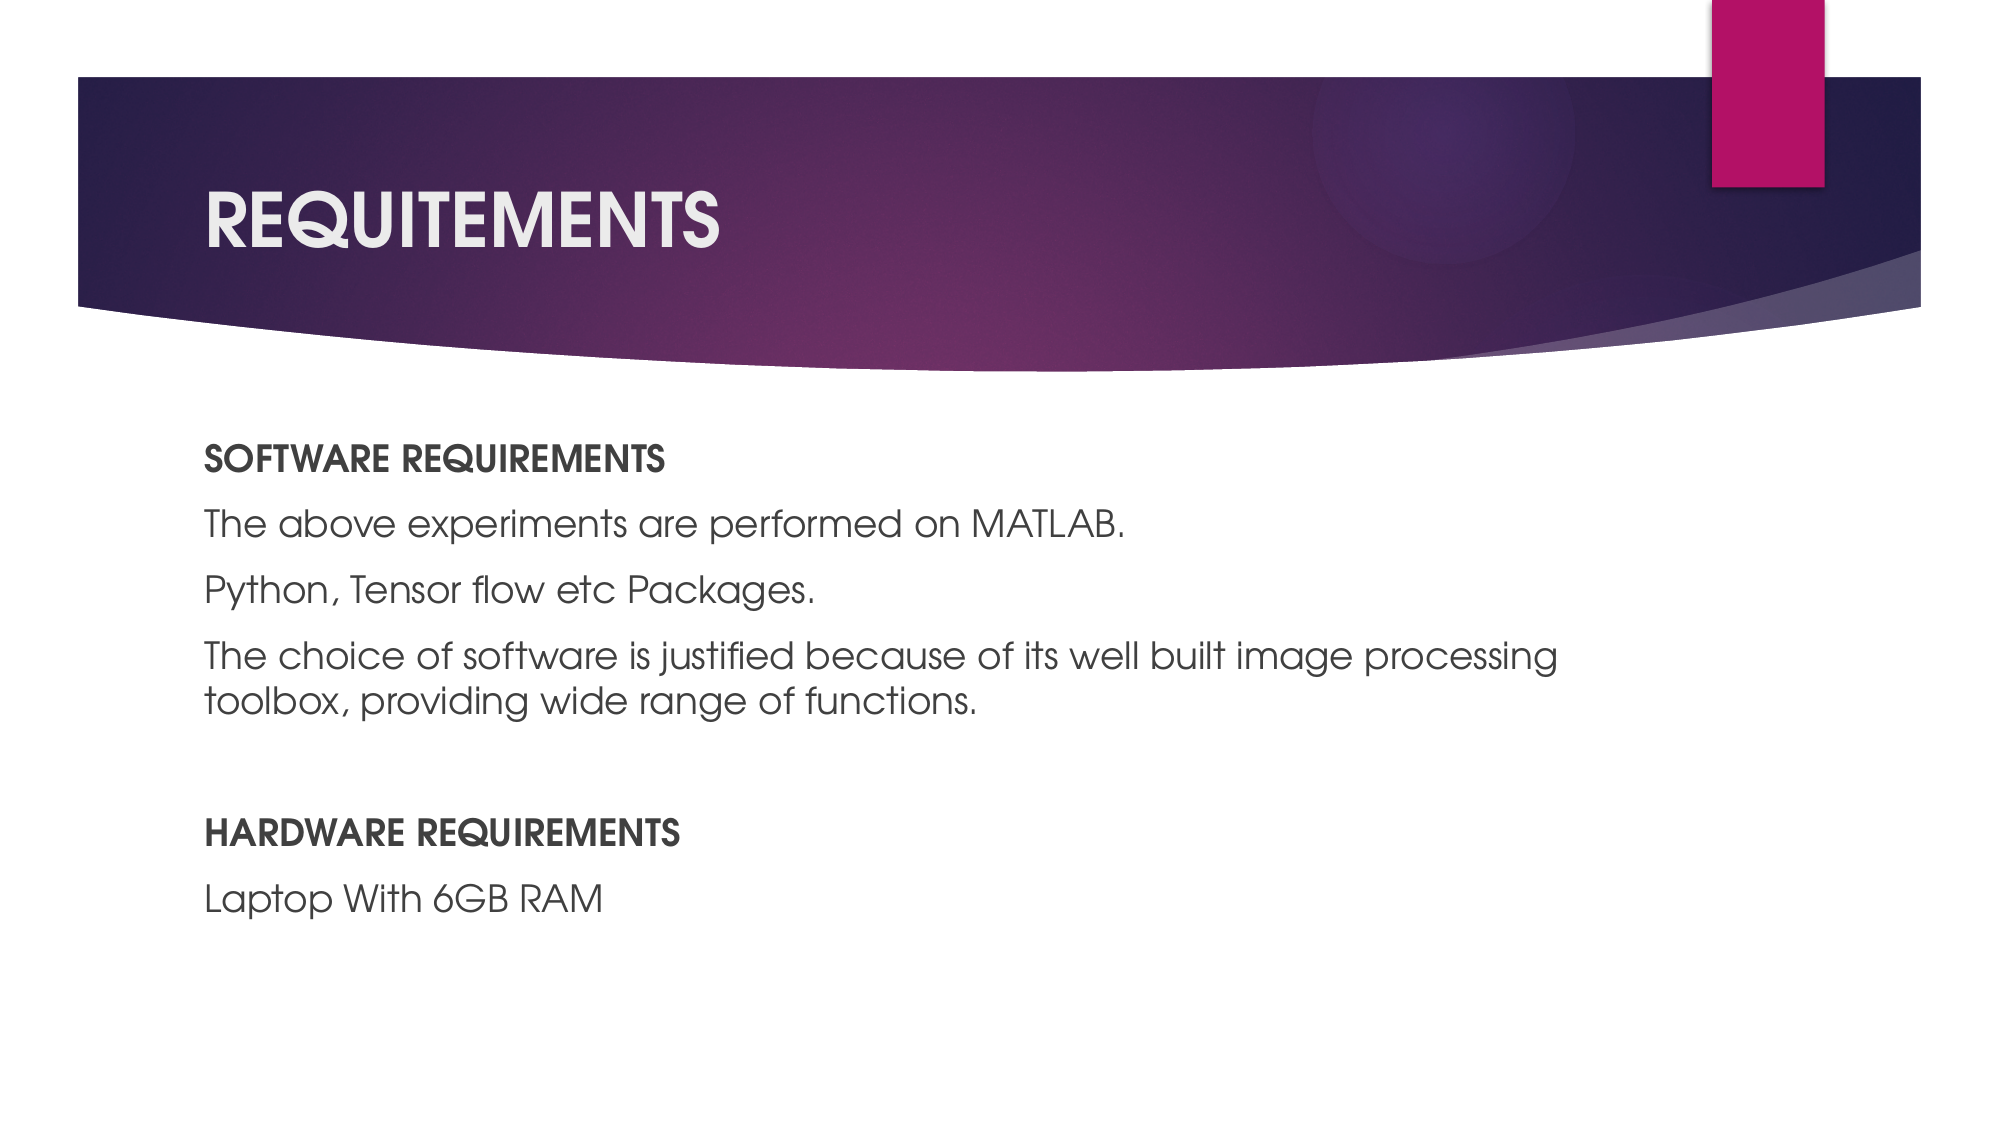

# REQUITEMENTS
SOFTWARE REQUIREMENTS
The above experiments are performed on MATLAB.
Python, Tensor flow etc Packages.
The choice of software is justified because of its well built image processing toolbox, providing wide range of functions.

HARDWARE REQUIREMENTS
Laptop With 6GB RAM